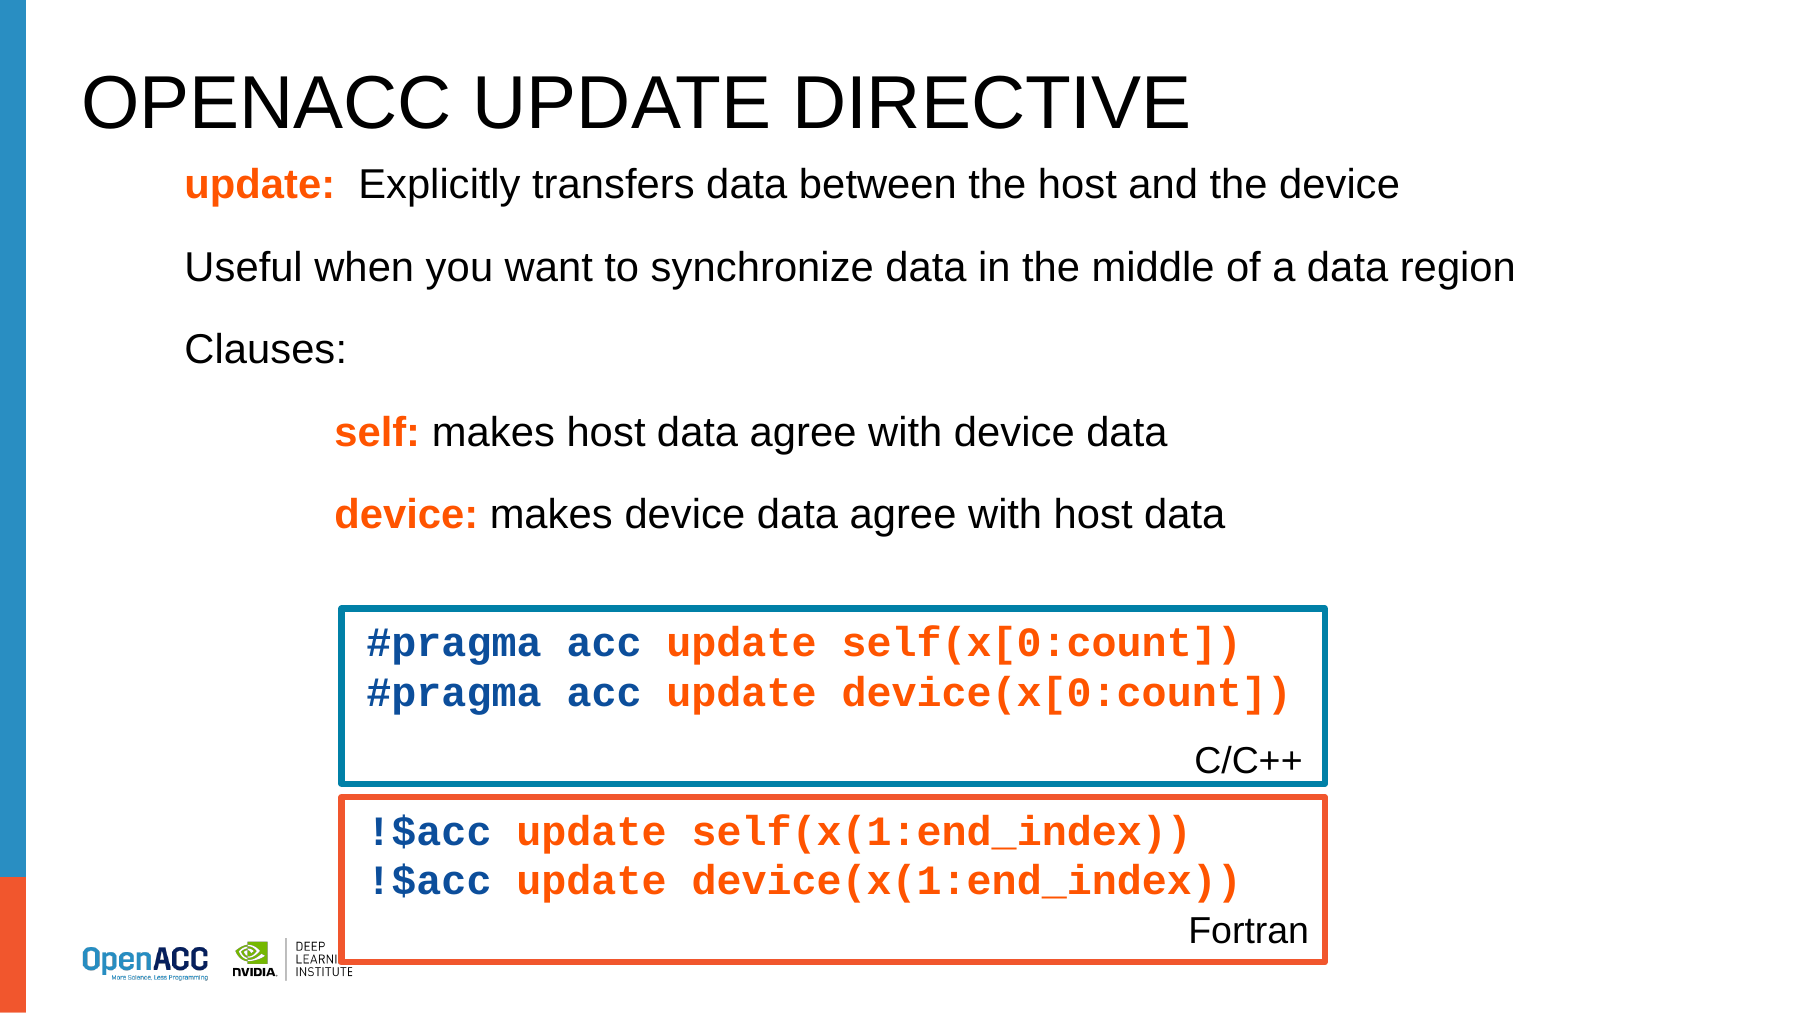

# OPENACC UPDATE DIRECTIVE
update:  Explicitly transfers data between the host and the device
Useful when you want to synchronize data in the middle of a data region
Clauses:
	self: makes host data agree with device data
	device: makes device data agree with host data
 #pragma acc update self(x[0:count])
 #pragma acc update device(x[0:count])

C/C++
 !$acc update self(x(1:end_index))
 !$acc update device(x(1:end_index))

Fortran